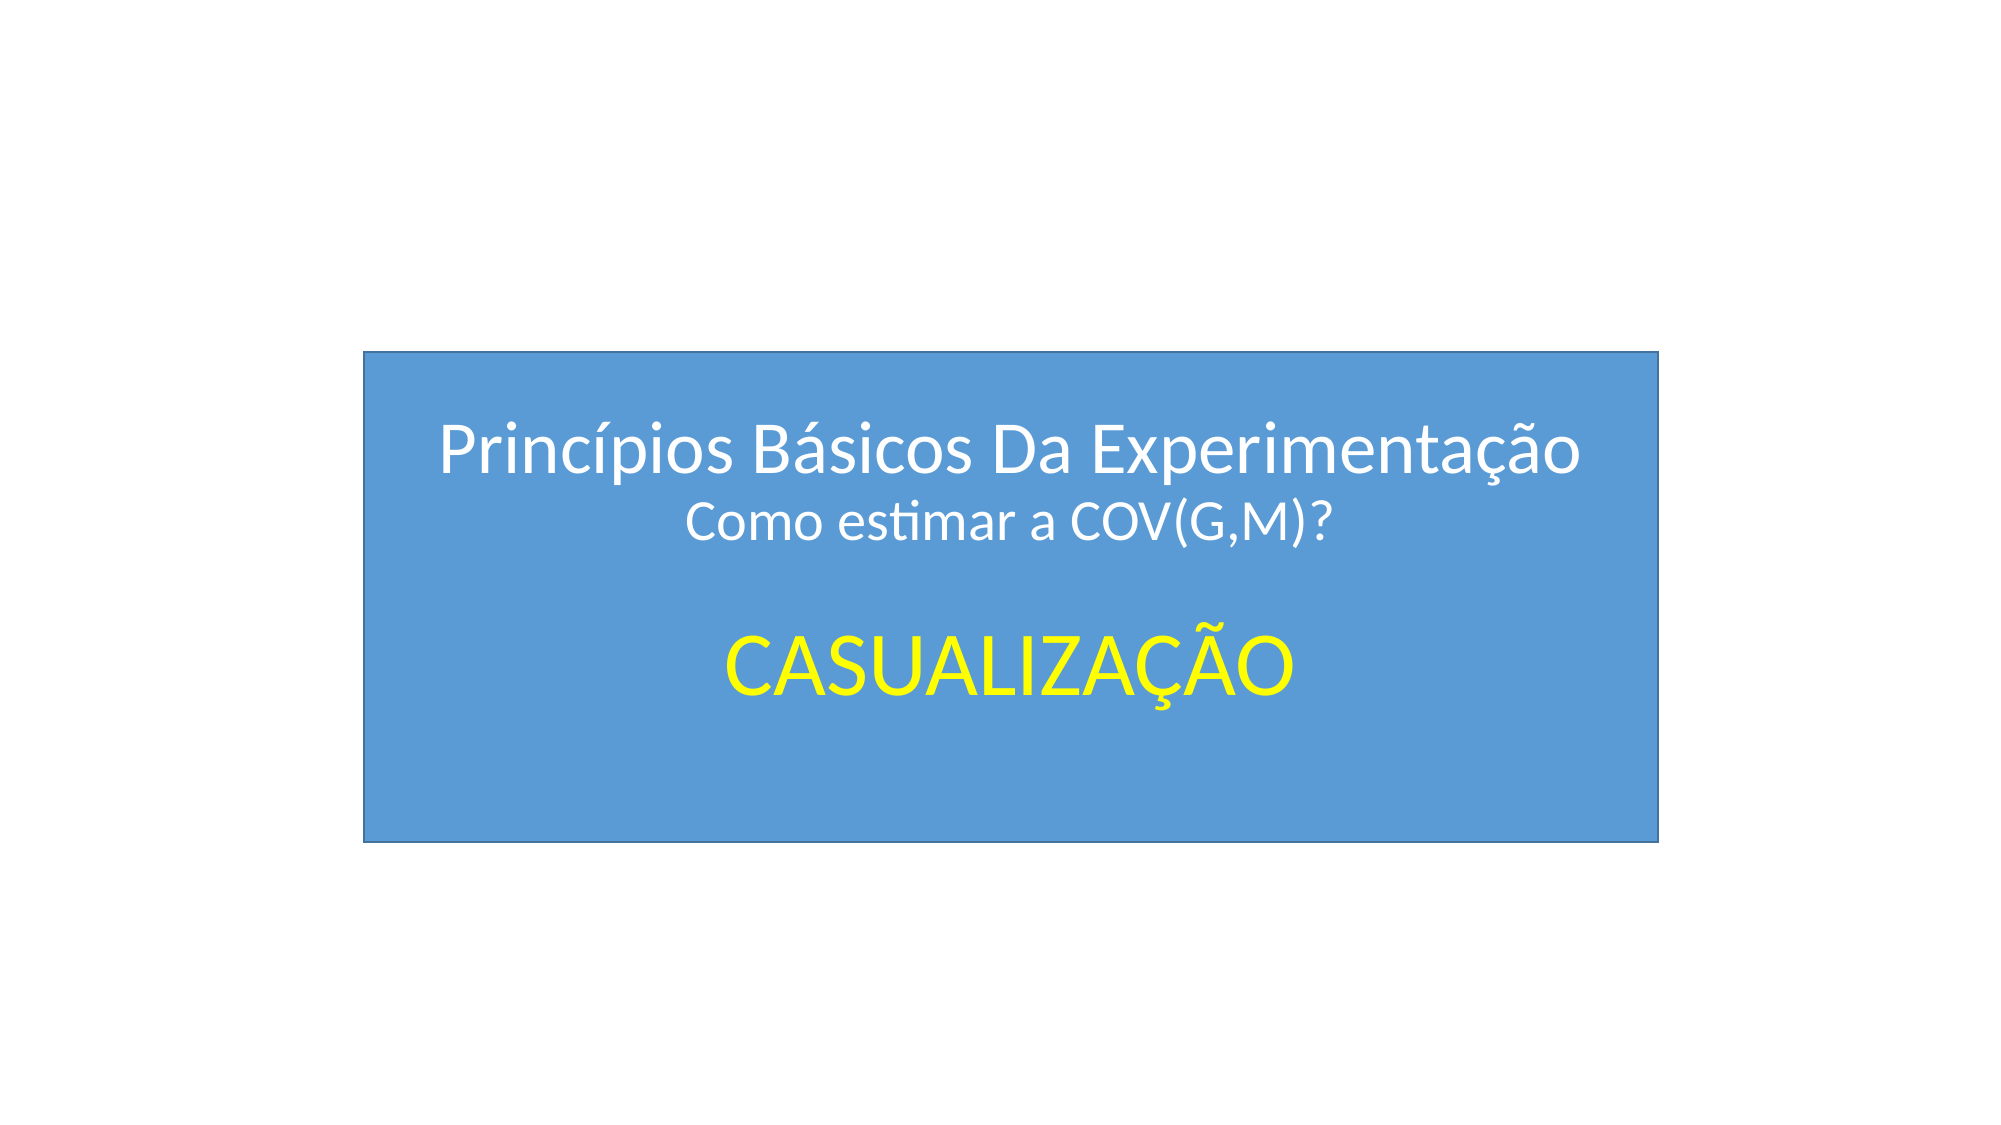

# Princípios Básicos Da Experimentação Como estimar a COV(G,M)? CASUALIZAÇÃO